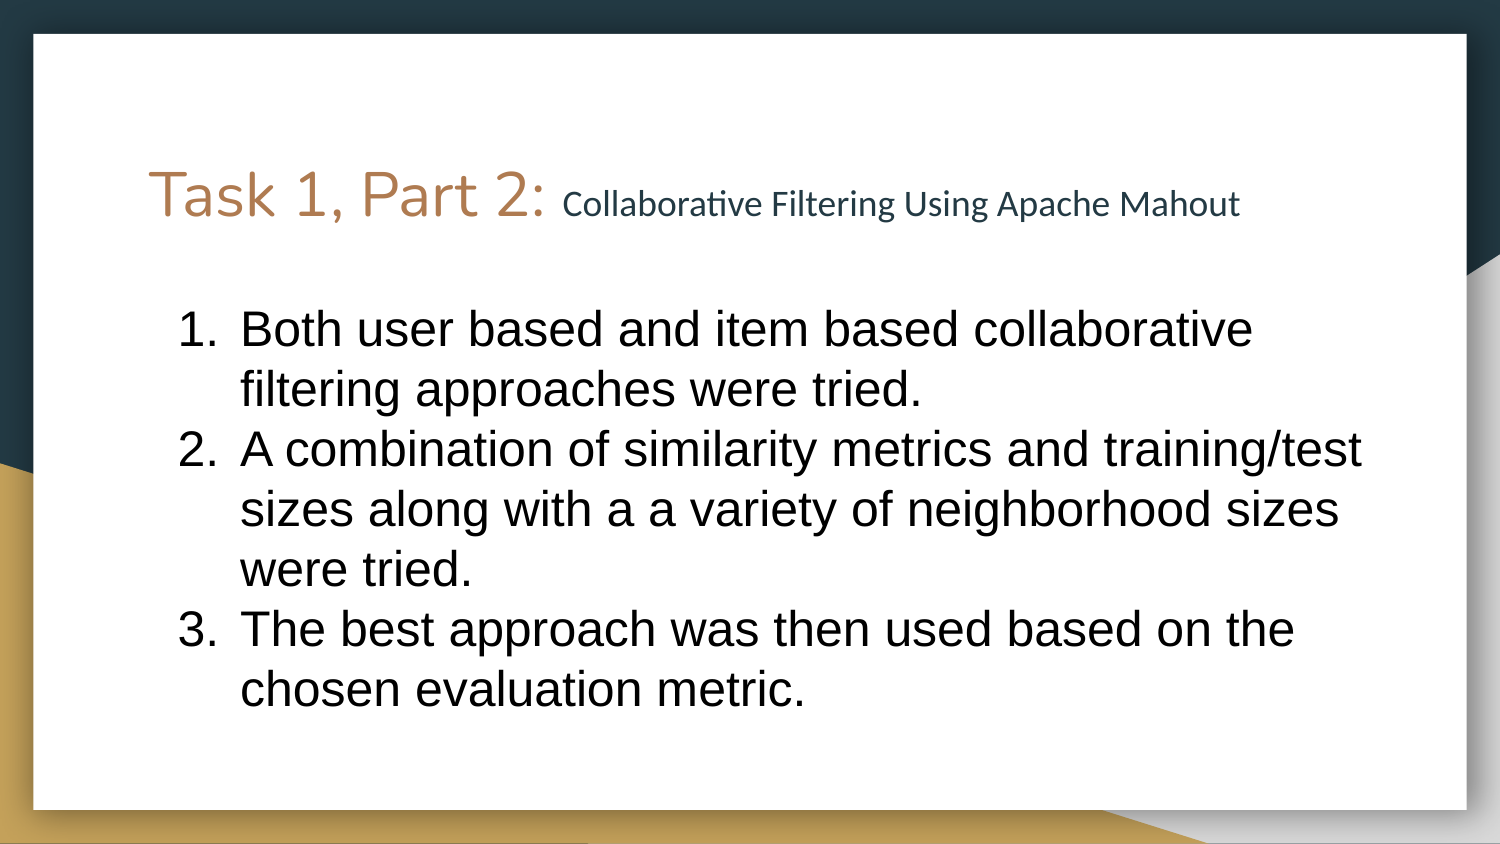

# Task 1, Part 2: Collaborative Filtering Using Apache Mahout
Both user based and item based collaborative filtering approaches were tried.
A combination of similarity metrics and training/test sizes along with a a variety of neighborhood sizes were tried.
The best approach was then used based on the chosen evaluation metric.